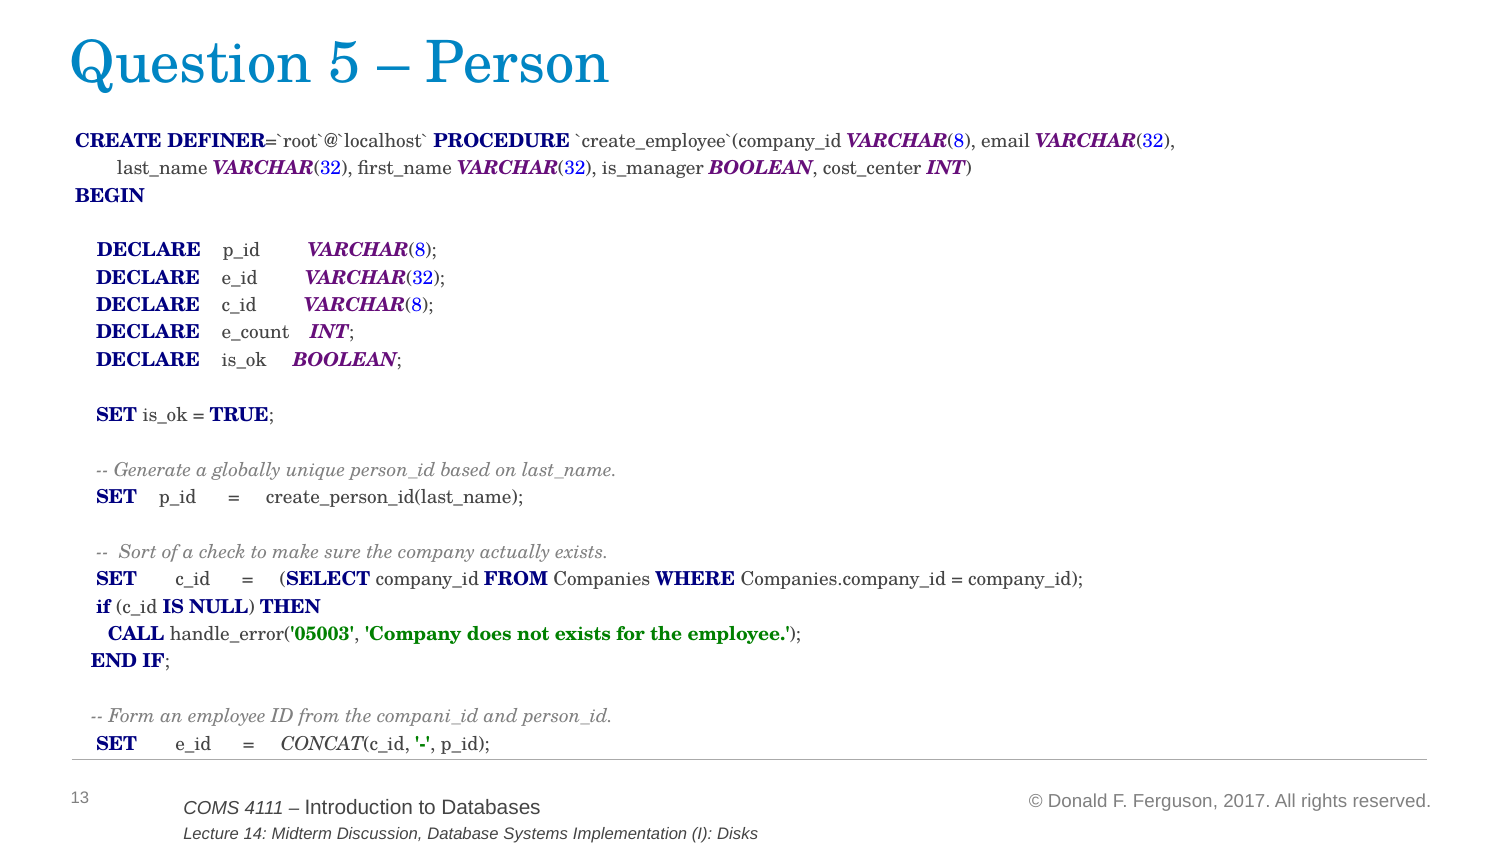

# Question 5 – Person
CREATE DEFINER=`root`@`localhost` PROCEDURE `create_employee`(company_id VARCHAR(8), email VARCHAR(32),
        last_name VARCHAR(32), first_name VARCHAR(32), is_manager BOOLEAN, cost_center INT)
BEGIN
    DECLARE    p_id         VARCHAR(8);
    DECLARE    e_id         VARCHAR(32);
    DECLARE    c_id         VARCHAR(8);
    DECLARE    e_count    INT;
    DECLARE    is_ok     BOOLEAN;
    SET is_ok = TRUE;
    -- Generate a globally unique person_id based on last_name.
    SET    p_id      =     create_person_id(last_name);
    --  Sort of a check to make sure the company actually exists.
    SET       c_id      =     (SELECT company_id FROM Companies WHERE Companies.company_id = company_id);
    if (c_id IS NULL) THEN
      CALL handle_error('05003', 'Company does not exists for the employee.');
   END IF;
   -- Form an employee ID from the compani_id and person_id.
    SET       e_id      =     CONCAT(c_id, '-', p_id);